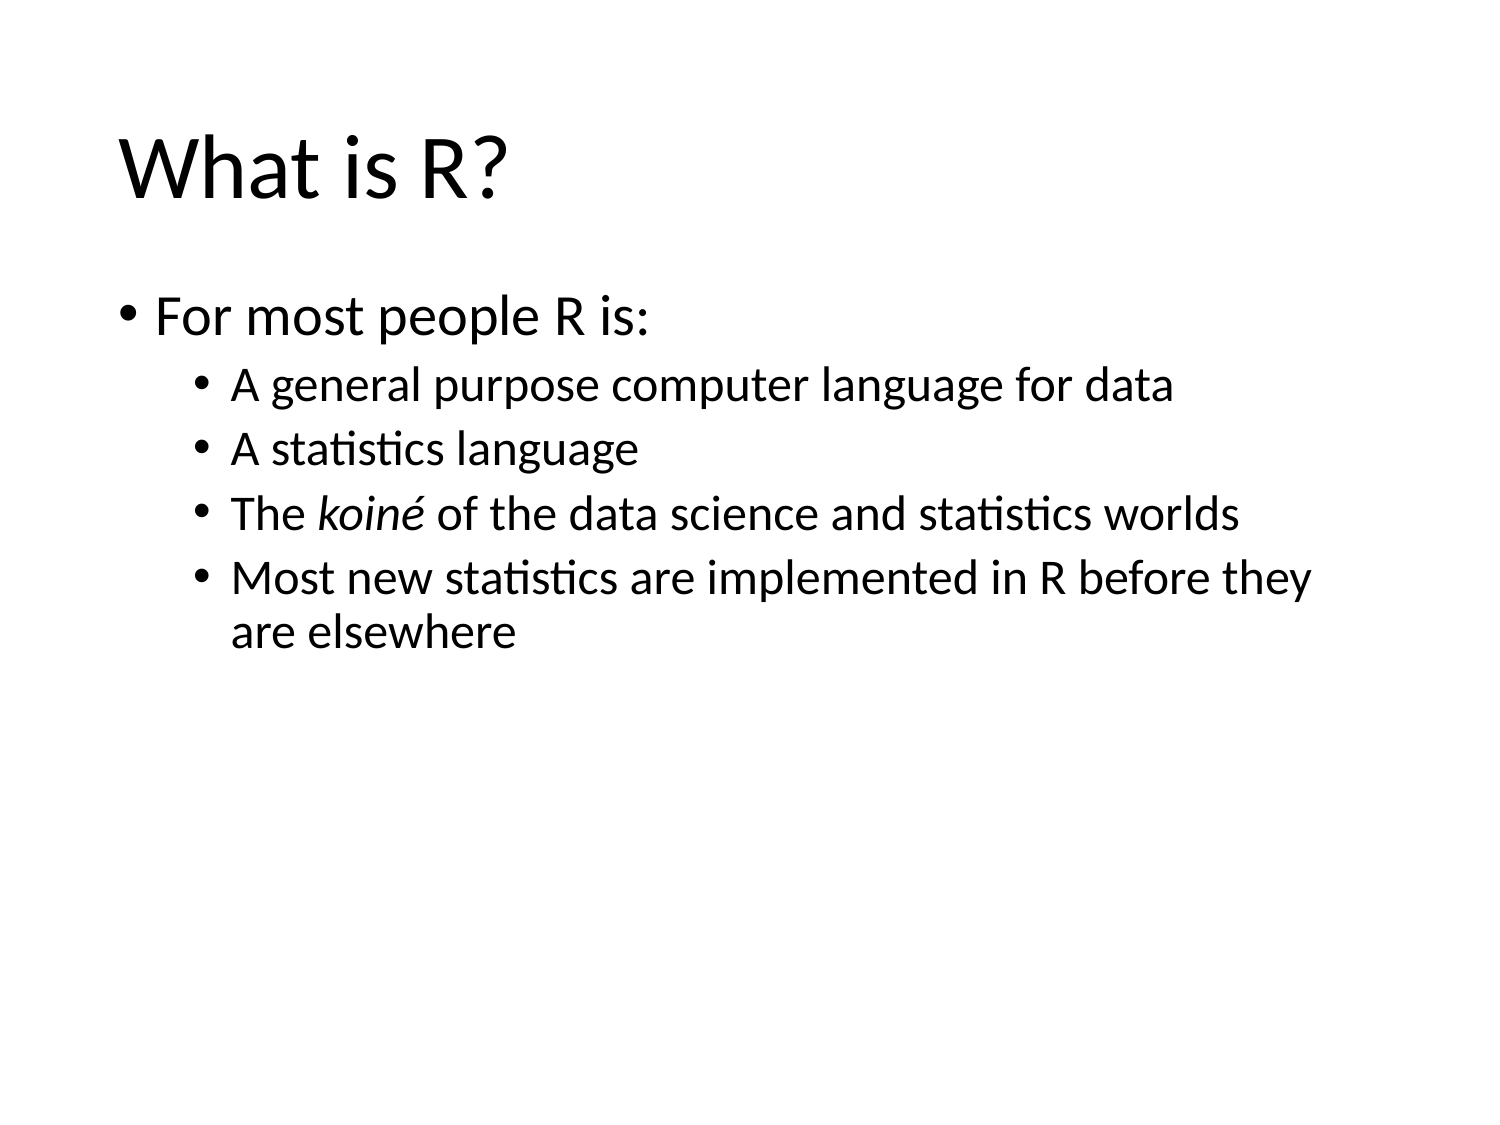

# What is R?
For most people R is:
A general purpose computer language for data
A statistics language
The koiné of the data science and statistics worlds
Most new statistics are implemented in R before they are elsewhere